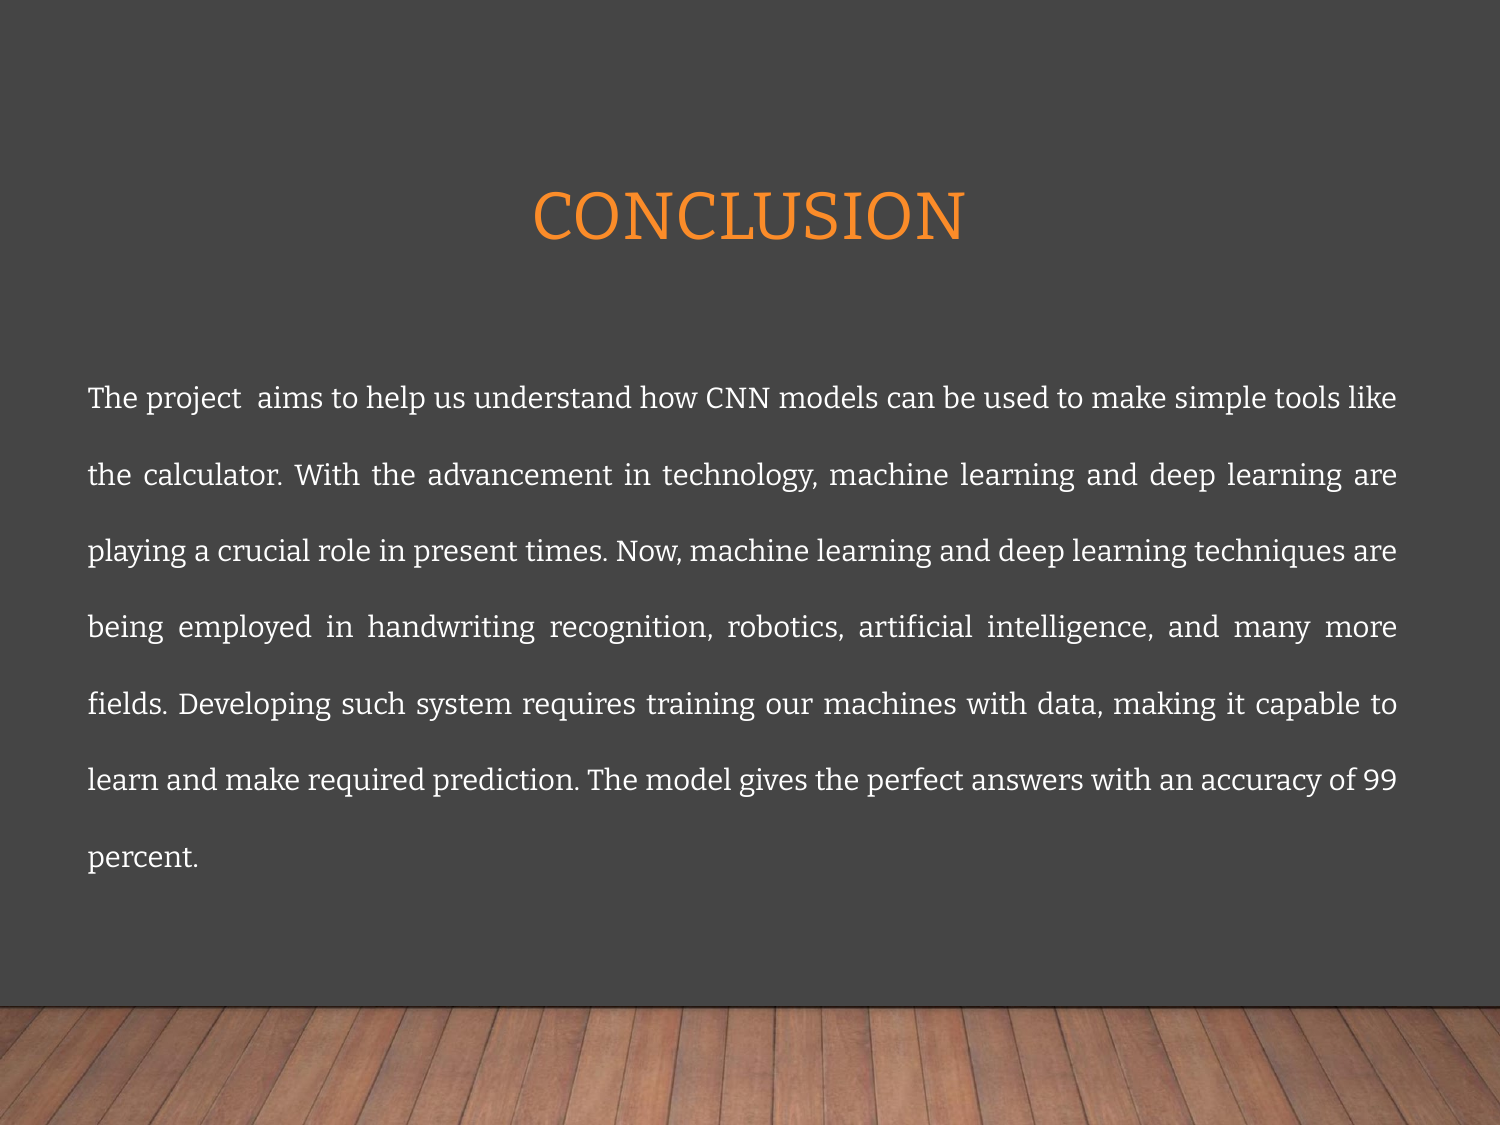

# CONCLUSION
The project  aims to help us understand how CNN models can be used to make simple tools like the calculator. With the advancement in technology, machine learning and deep learning are playing a crucial role in present times. Now, machine learning and deep learning techniques are being employed in handwriting recognition, robotics, artificial intelligence, and many more fields. Developing such system requires training our machines with data, making it capable to learn and make required prediction. The model gives the perfect answers with an accuracy of 99 percent.